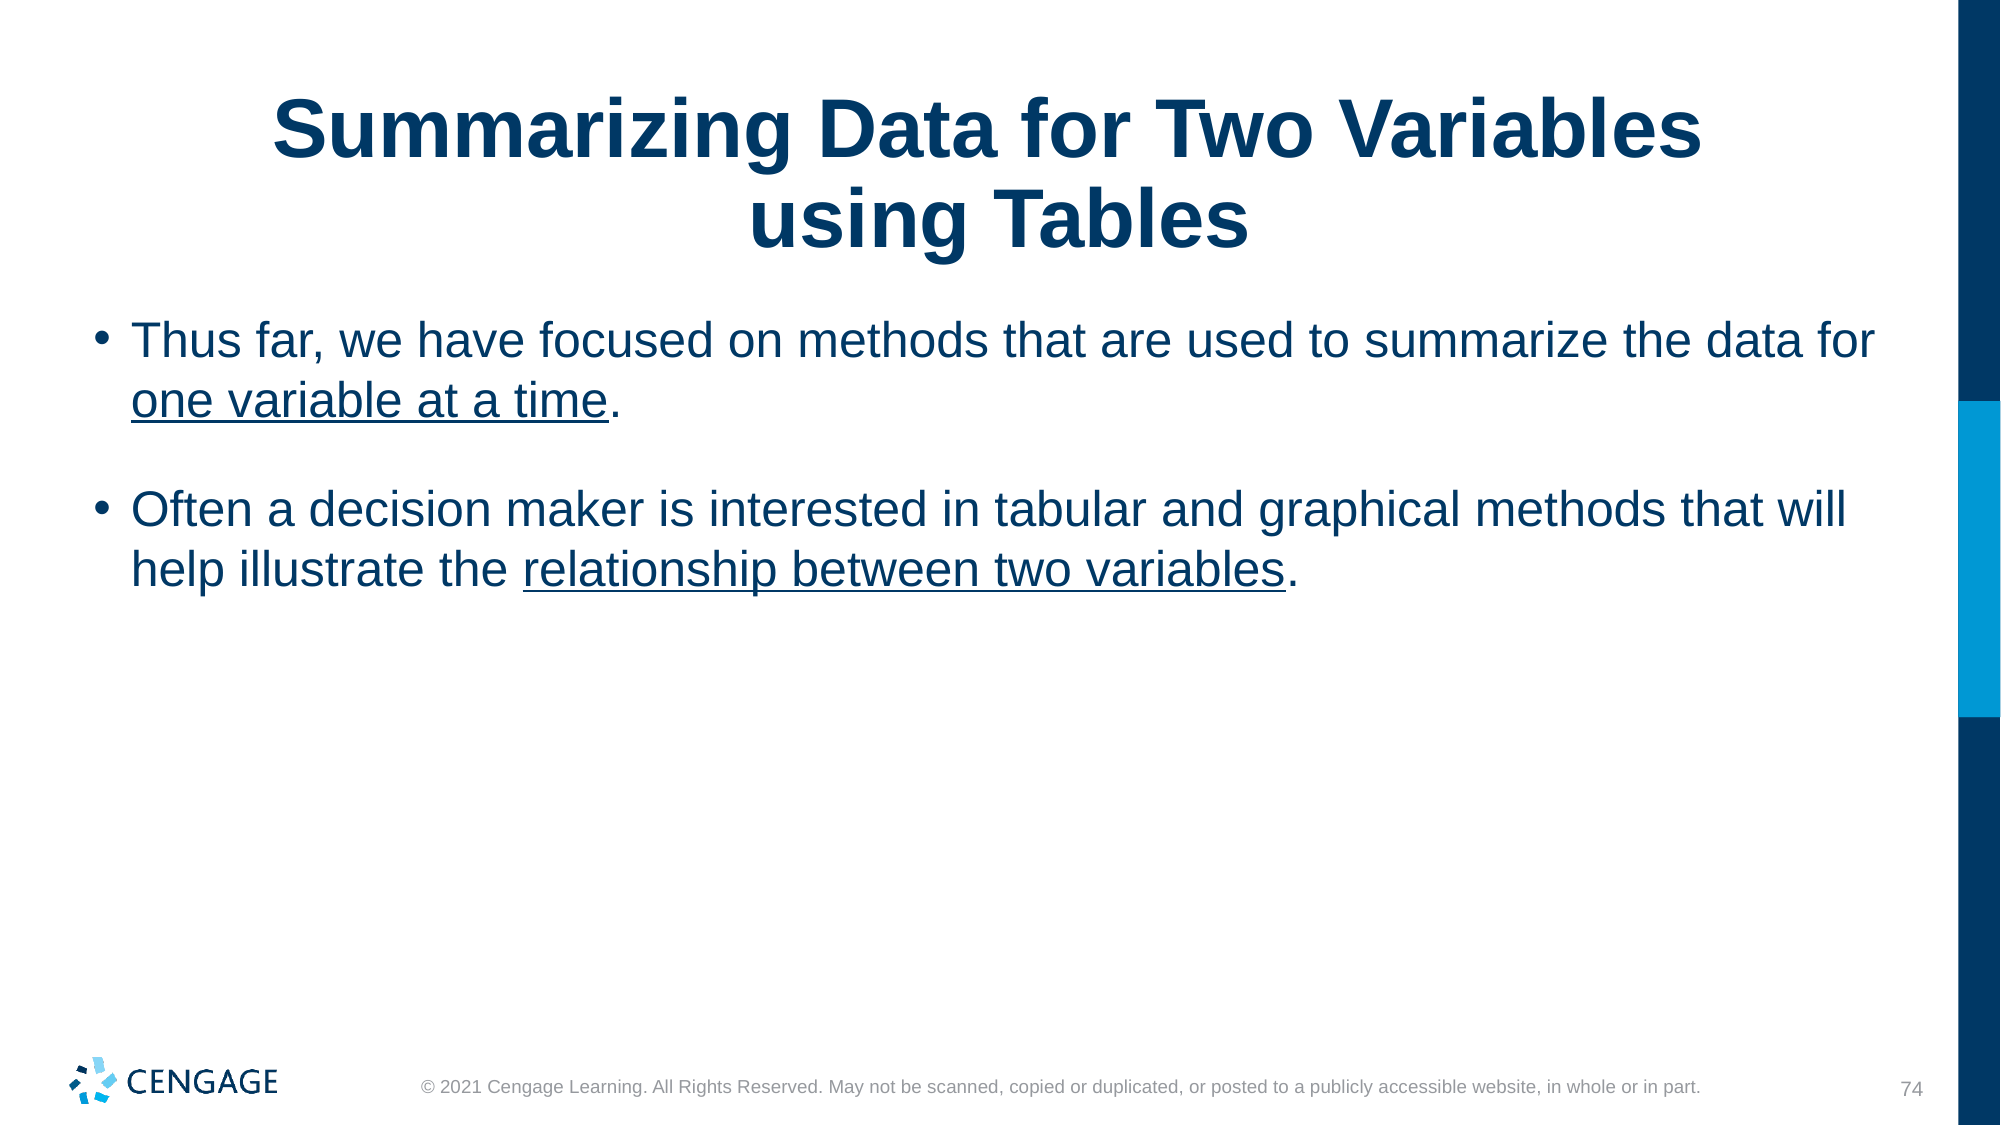

# Summarizing Data for Two Variables using Tables
Thus far, we have focused on methods that are used to summarize the data for one variable at a time.
Often a decision maker is interested in tabular and graphical methods that will help illustrate the relationship between two variables.